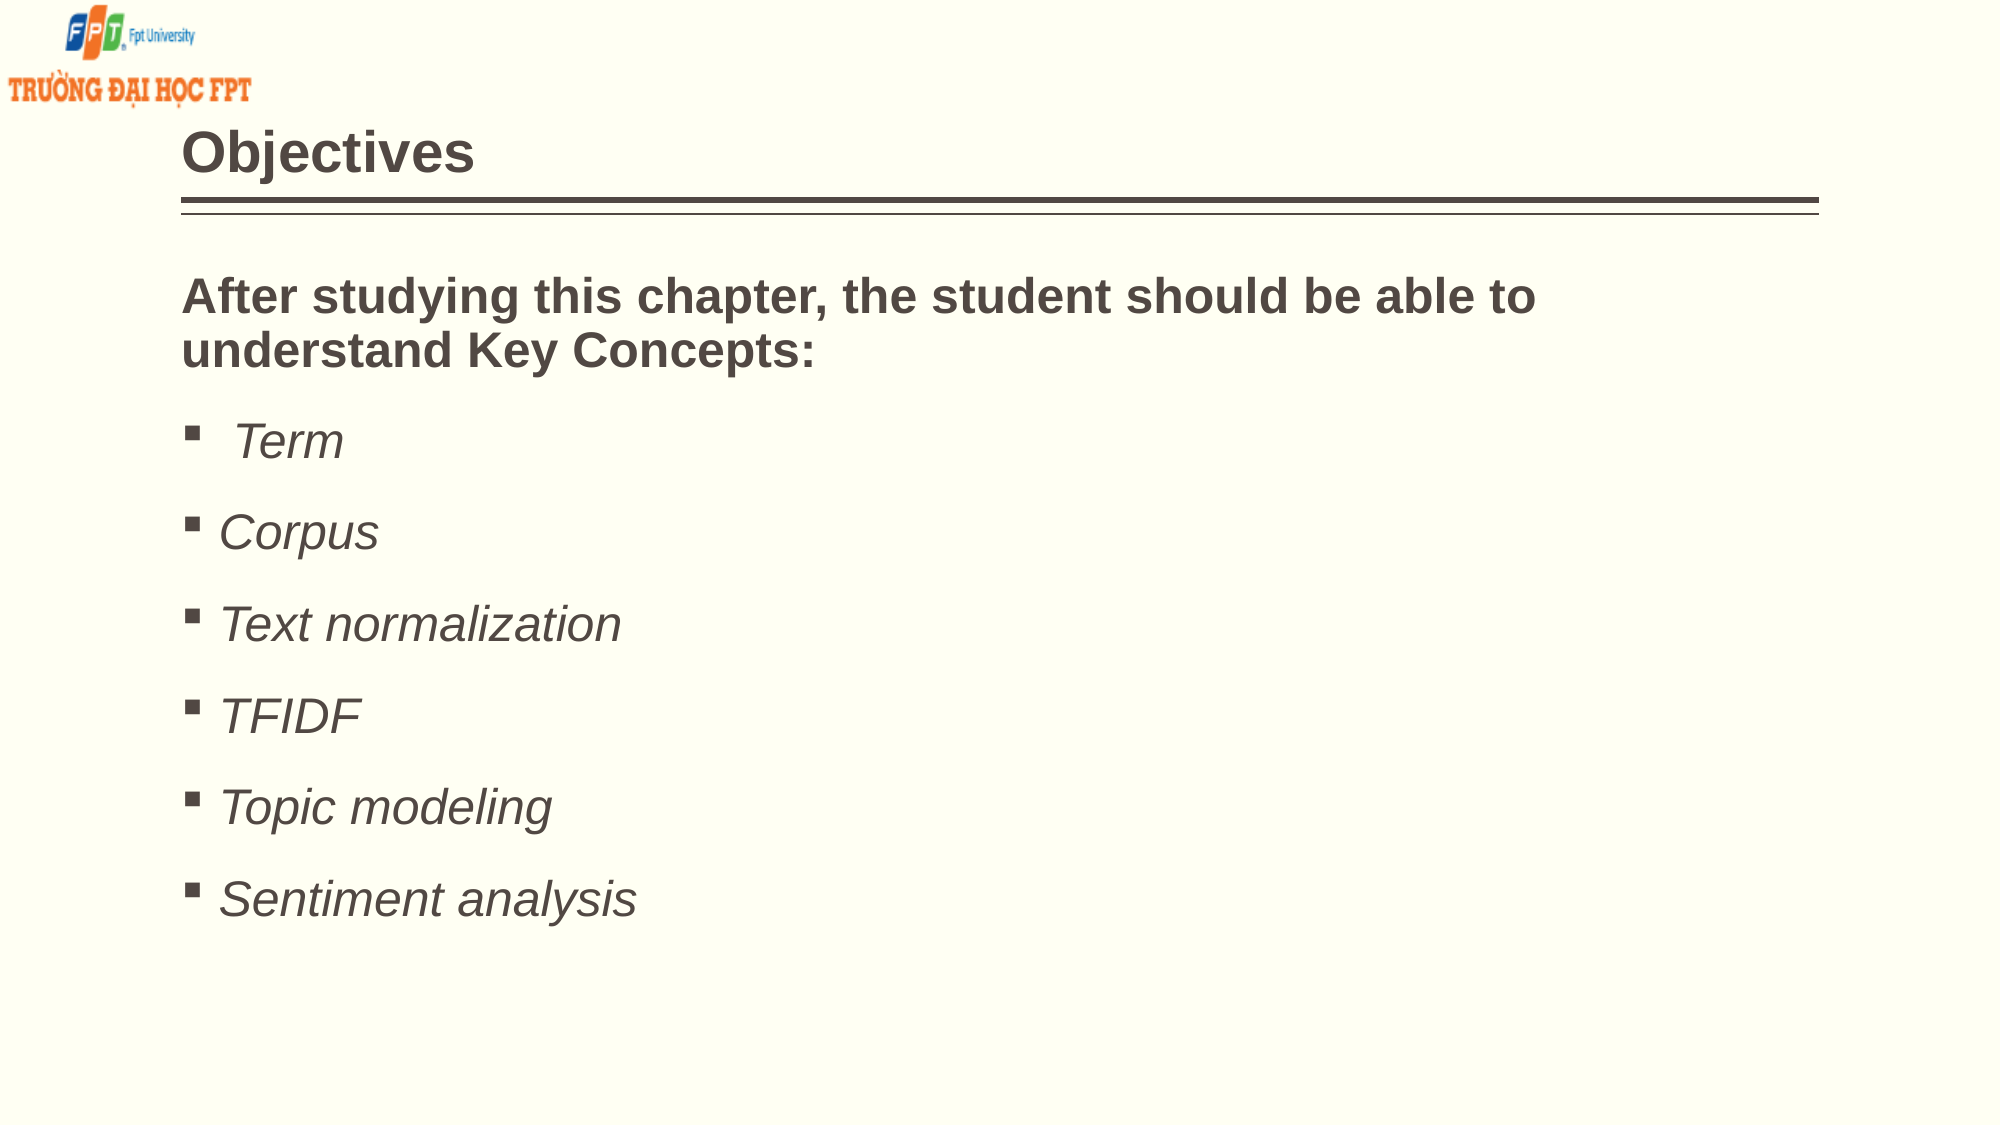

# Objectives
After studying this chapter, the student should be able to understand Key Concepts:
 Term
Corpus
Text normalization
TFIDF
Topic modeling
Sentiment analysis